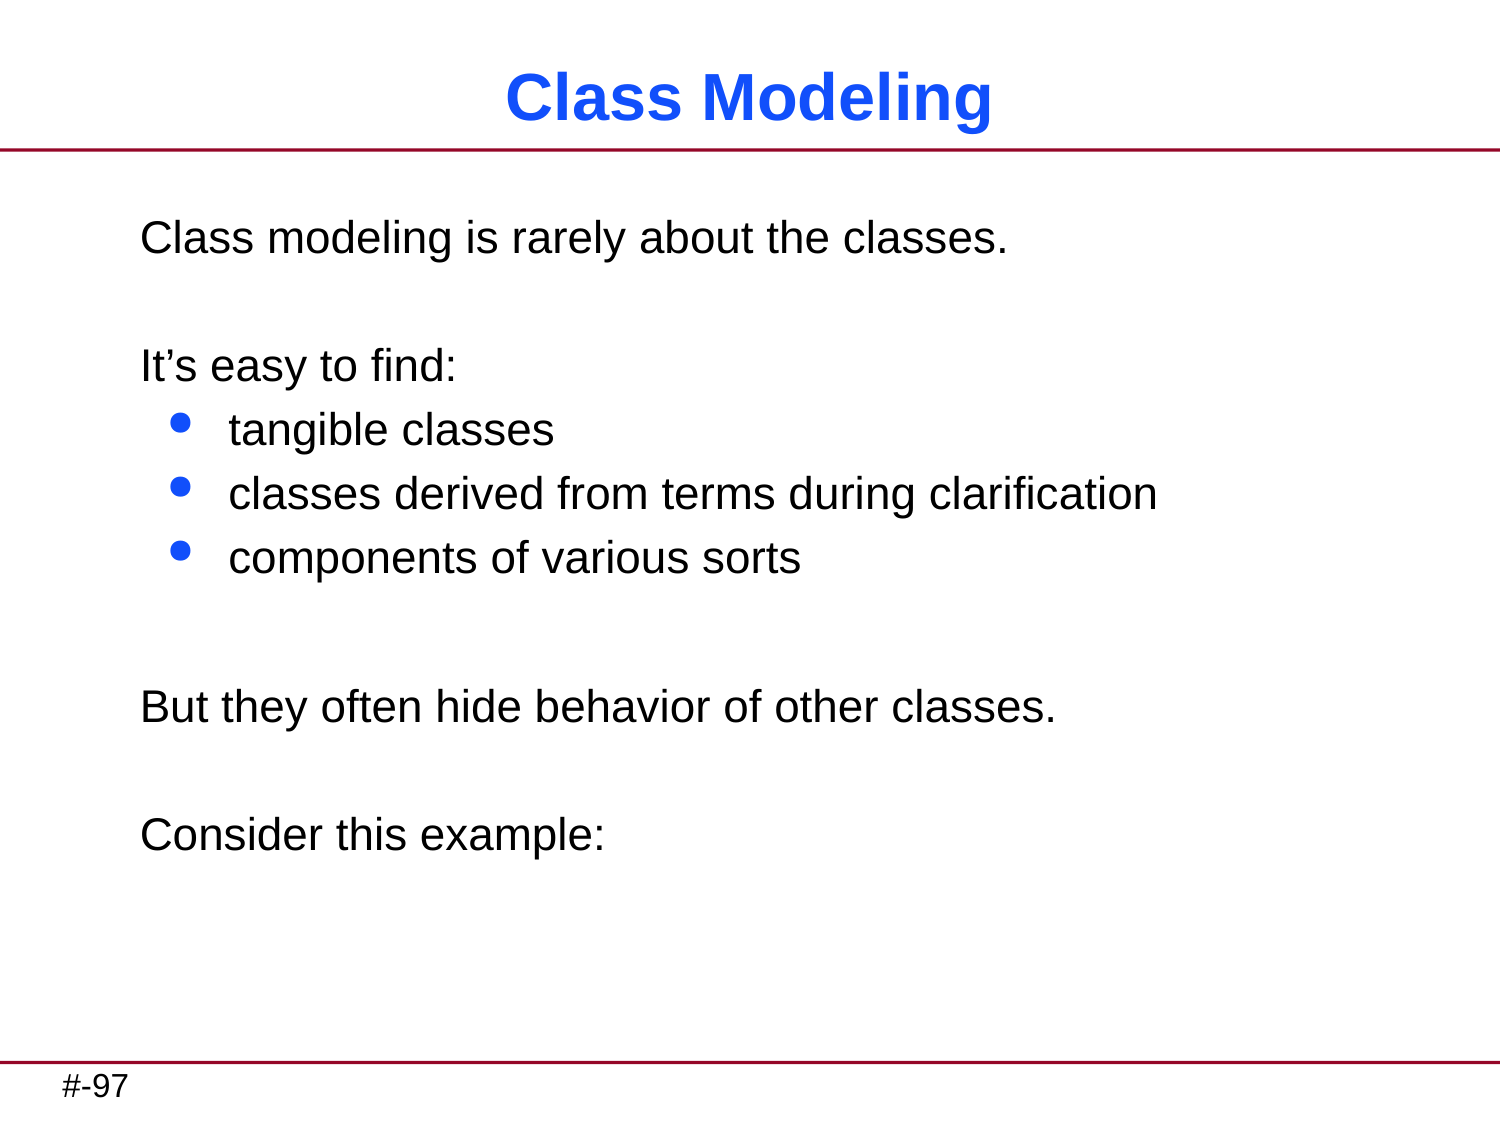

# Class Modeling
Class modeling is rarely about the classes.

It’s easy to find:
tangible classes
classes derived from terms during clarification
components of various sorts

But they often hide behavior of other classes.

Consider this example: